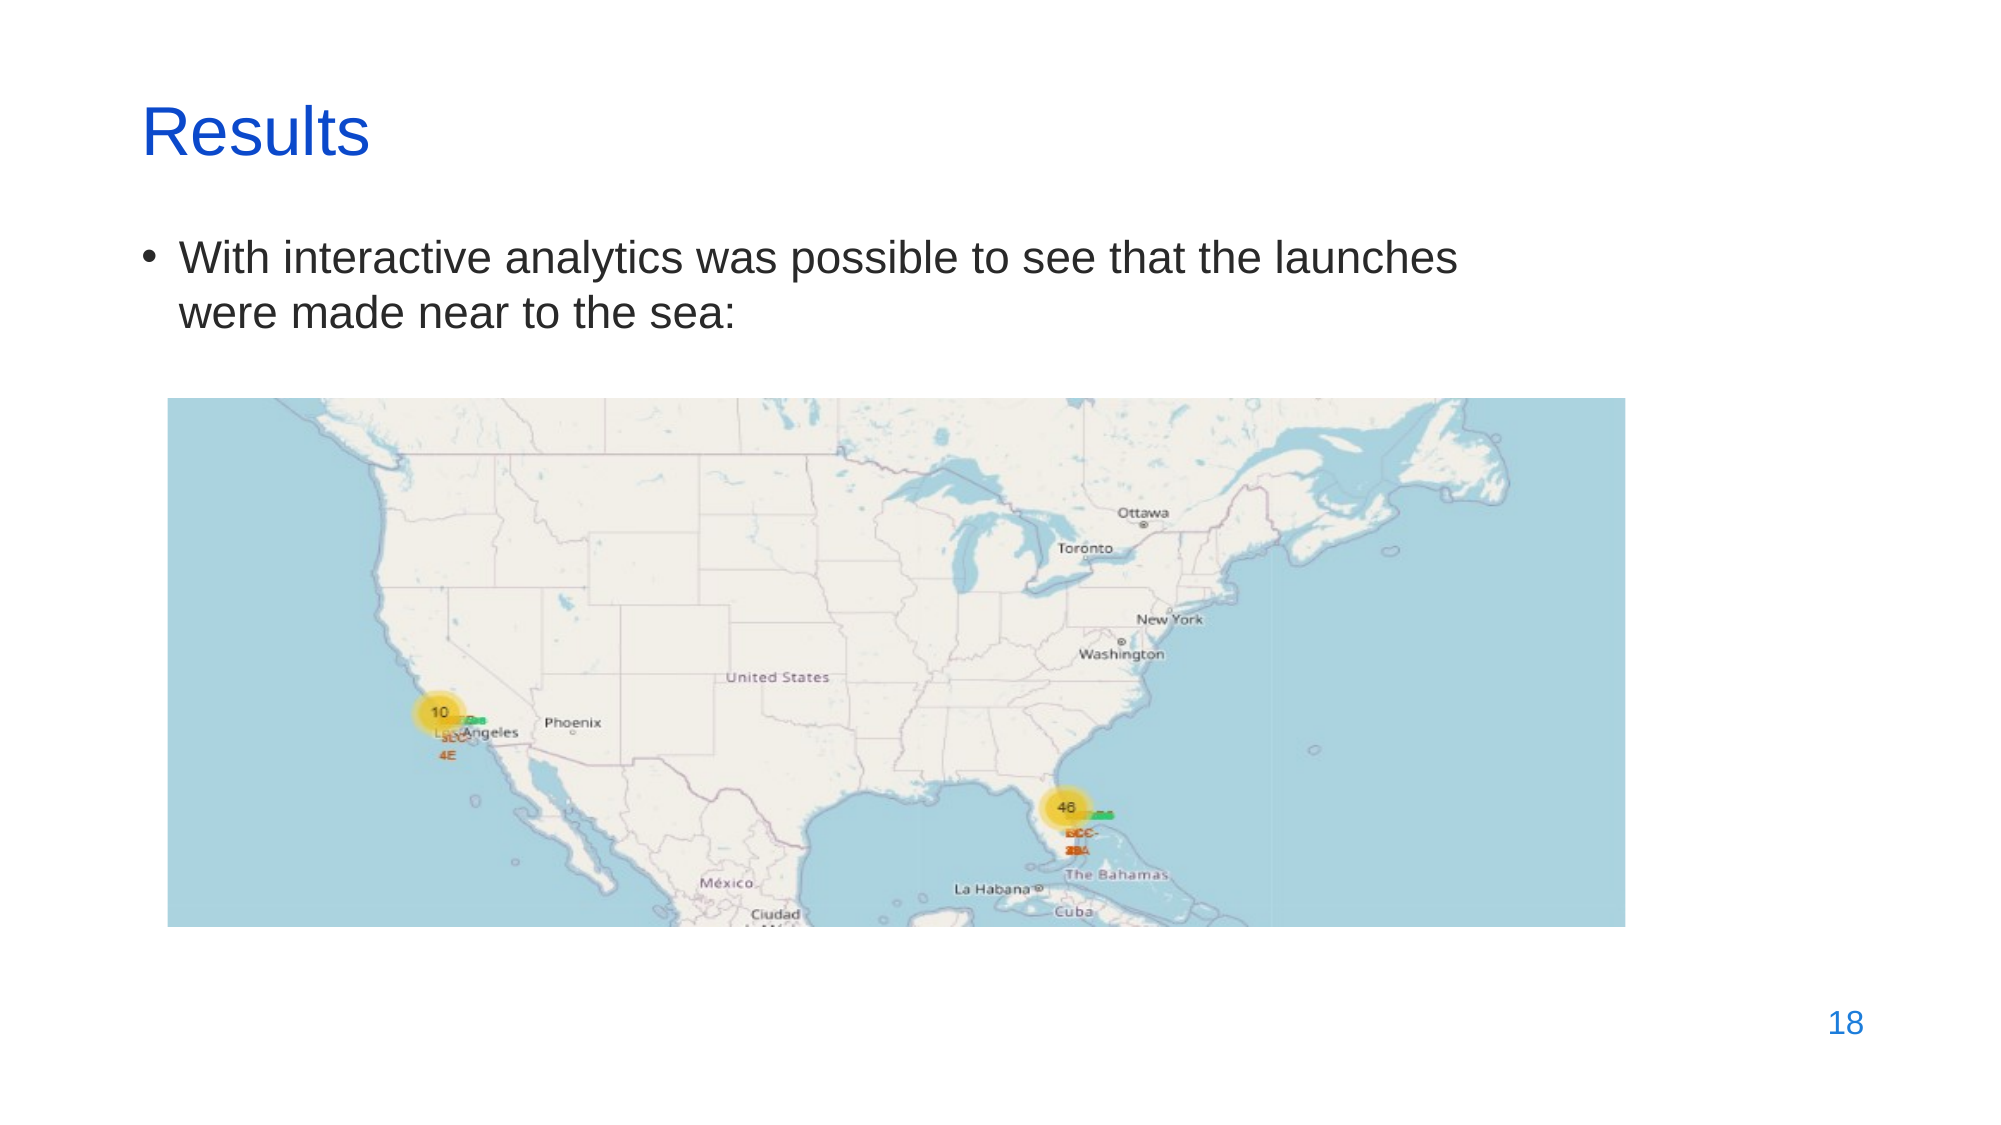

Results
With interactive analytics was possible to see that the launches were made near to the sea:

18